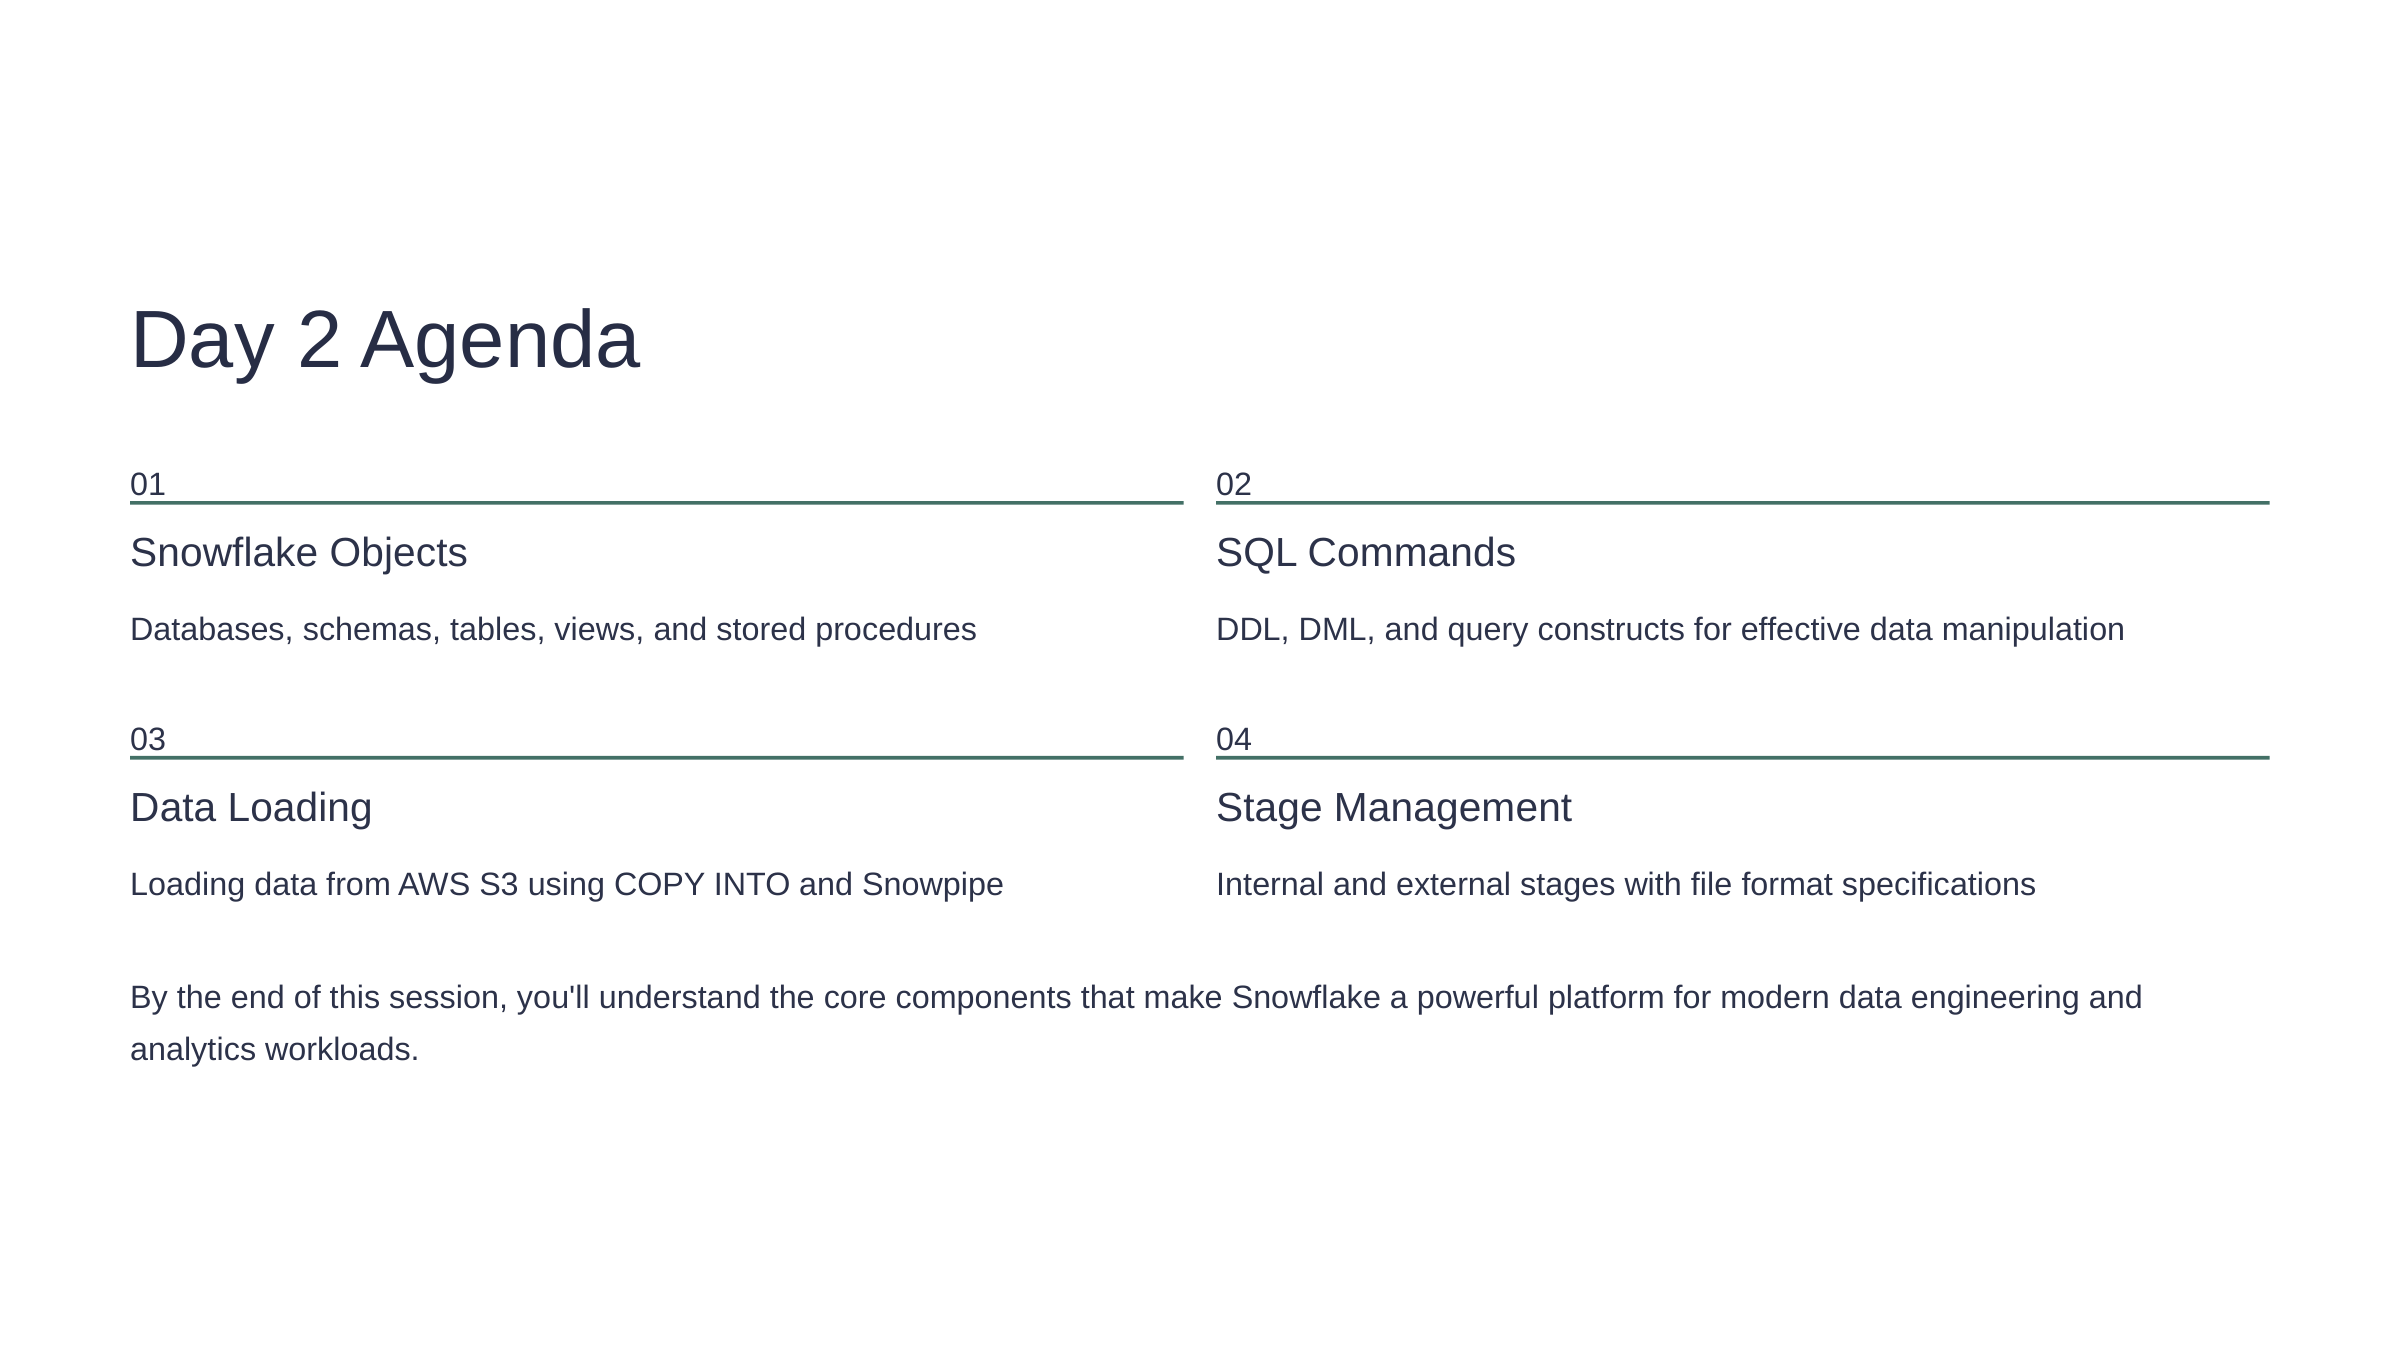

Day 2 Agenda
01
02

Snowflake Objects
SQL Commands
Databases, schemas, tables, views, and stored procedures
DDL, DML, and query constructs for effective data manipulation
03
04

Data Loading
Stage Management
Loading data from AWS S3 using COPY INTO and Snowpipe
Internal and external stages with file format specifications
By the end of this session, you'll understand the core components that make Snowflake a powerful platform for modern data engineering and analytics workloads.